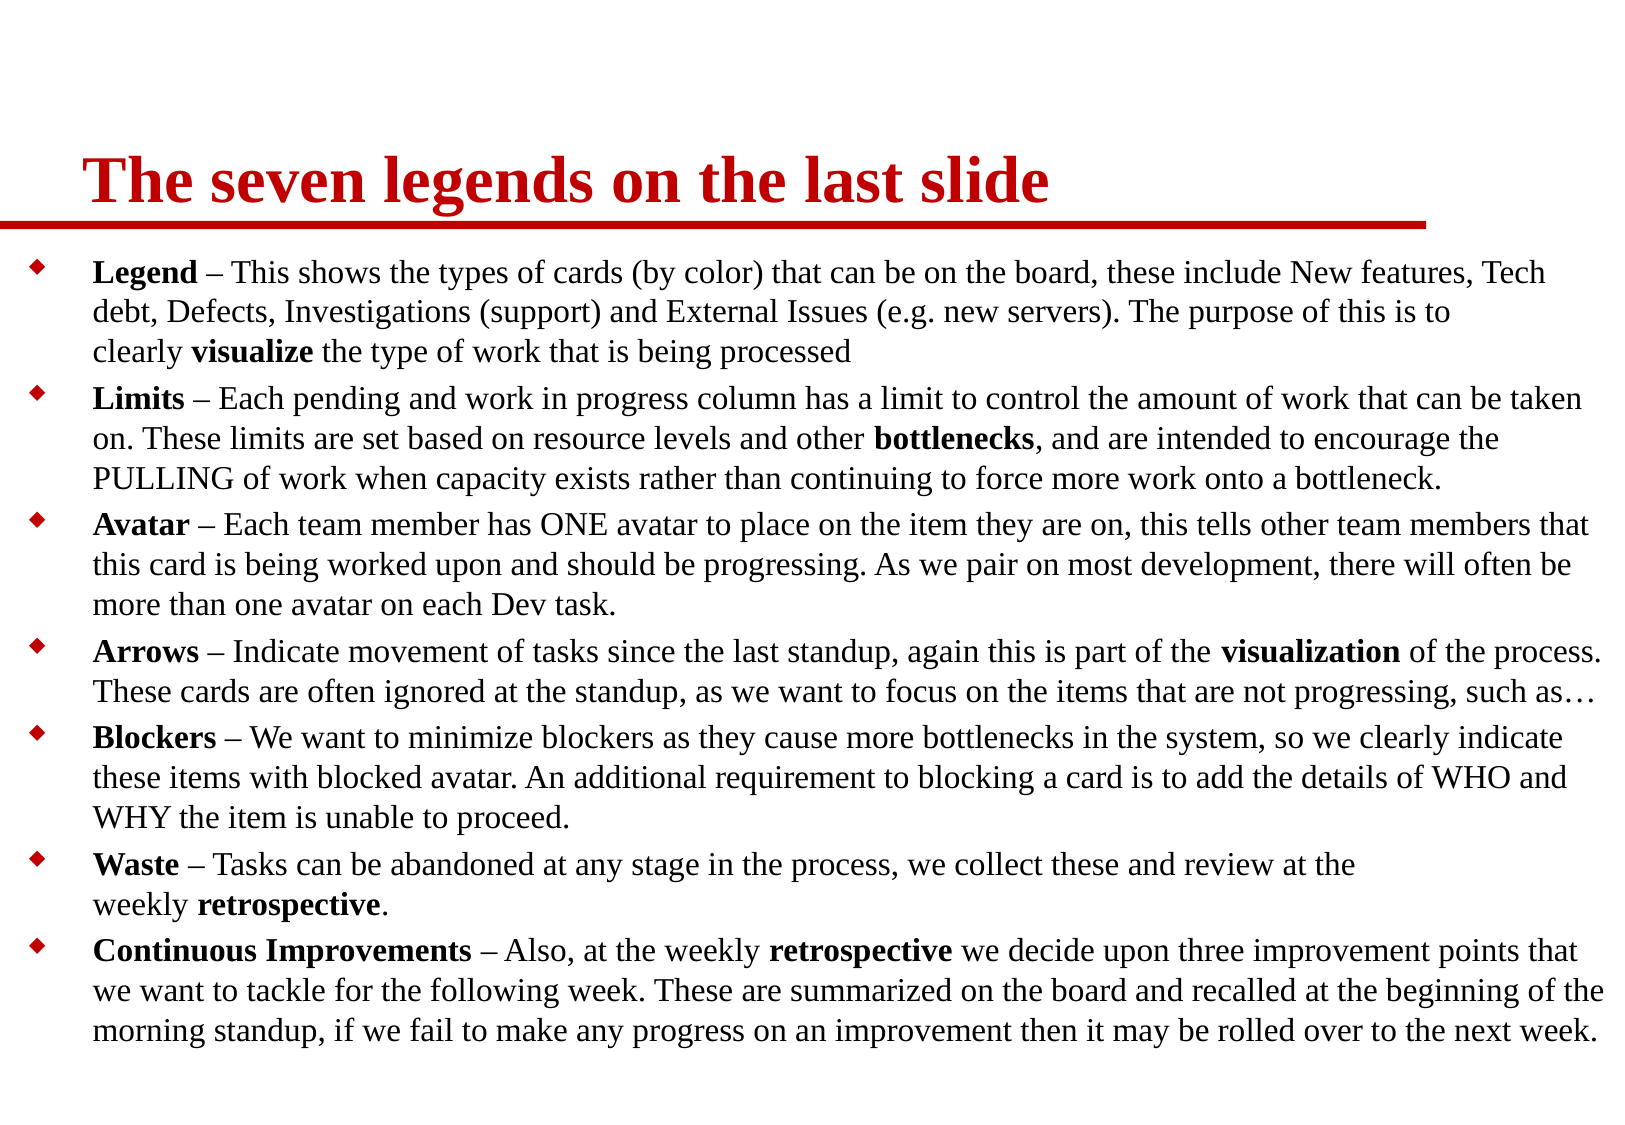

# The seven legends on the last slide
Legend – This shows the types of cards (by color) that can be on the board, these include New features, Tech debt, Defects, Investigations (support) and External Issues (e.g. new servers). The purpose of this is to clearly visualize the type of work that is being processed
Limits – Each pending and work in progress column has a limit to control the amount of work that can be taken on. These limits are set based on resource levels and other bottlenecks, and are intended to encourage the PULLING of work when capacity exists rather than continuing to force more work onto a bottleneck.
Avatar – Each team member has ONE avatar to place on the item they are on, this tells other team members that this card is being worked upon and should be progressing. As we pair on most development, there will often be more than one avatar on each Dev task.
Arrows – Indicate movement of tasks since the last standup, again this is part of the visualization of the process. These cards are often ignored at the standup, as we want to focus on the items that are not progressing, such as…
Blockers – We want to minimize blockers as they cause more bottlenecks in the system, so we clearly indicate these items with blocked avatar. An additional requirement to blocking a card is to add the details of WHO and WHY the item is unable to proceed.
Waste – Tasks can be abandoned at any stage in the process, we collect these and review at the weekly retrospective.
Continuous Improvements – Also, at the weekly retrospective we decide upon three improvement points that we want to tackle for the following week. These are summarized on the board and recalled at the beginning of the morning standup, if we fail to make any progress on an improvement then it may be rolled over to the next week.